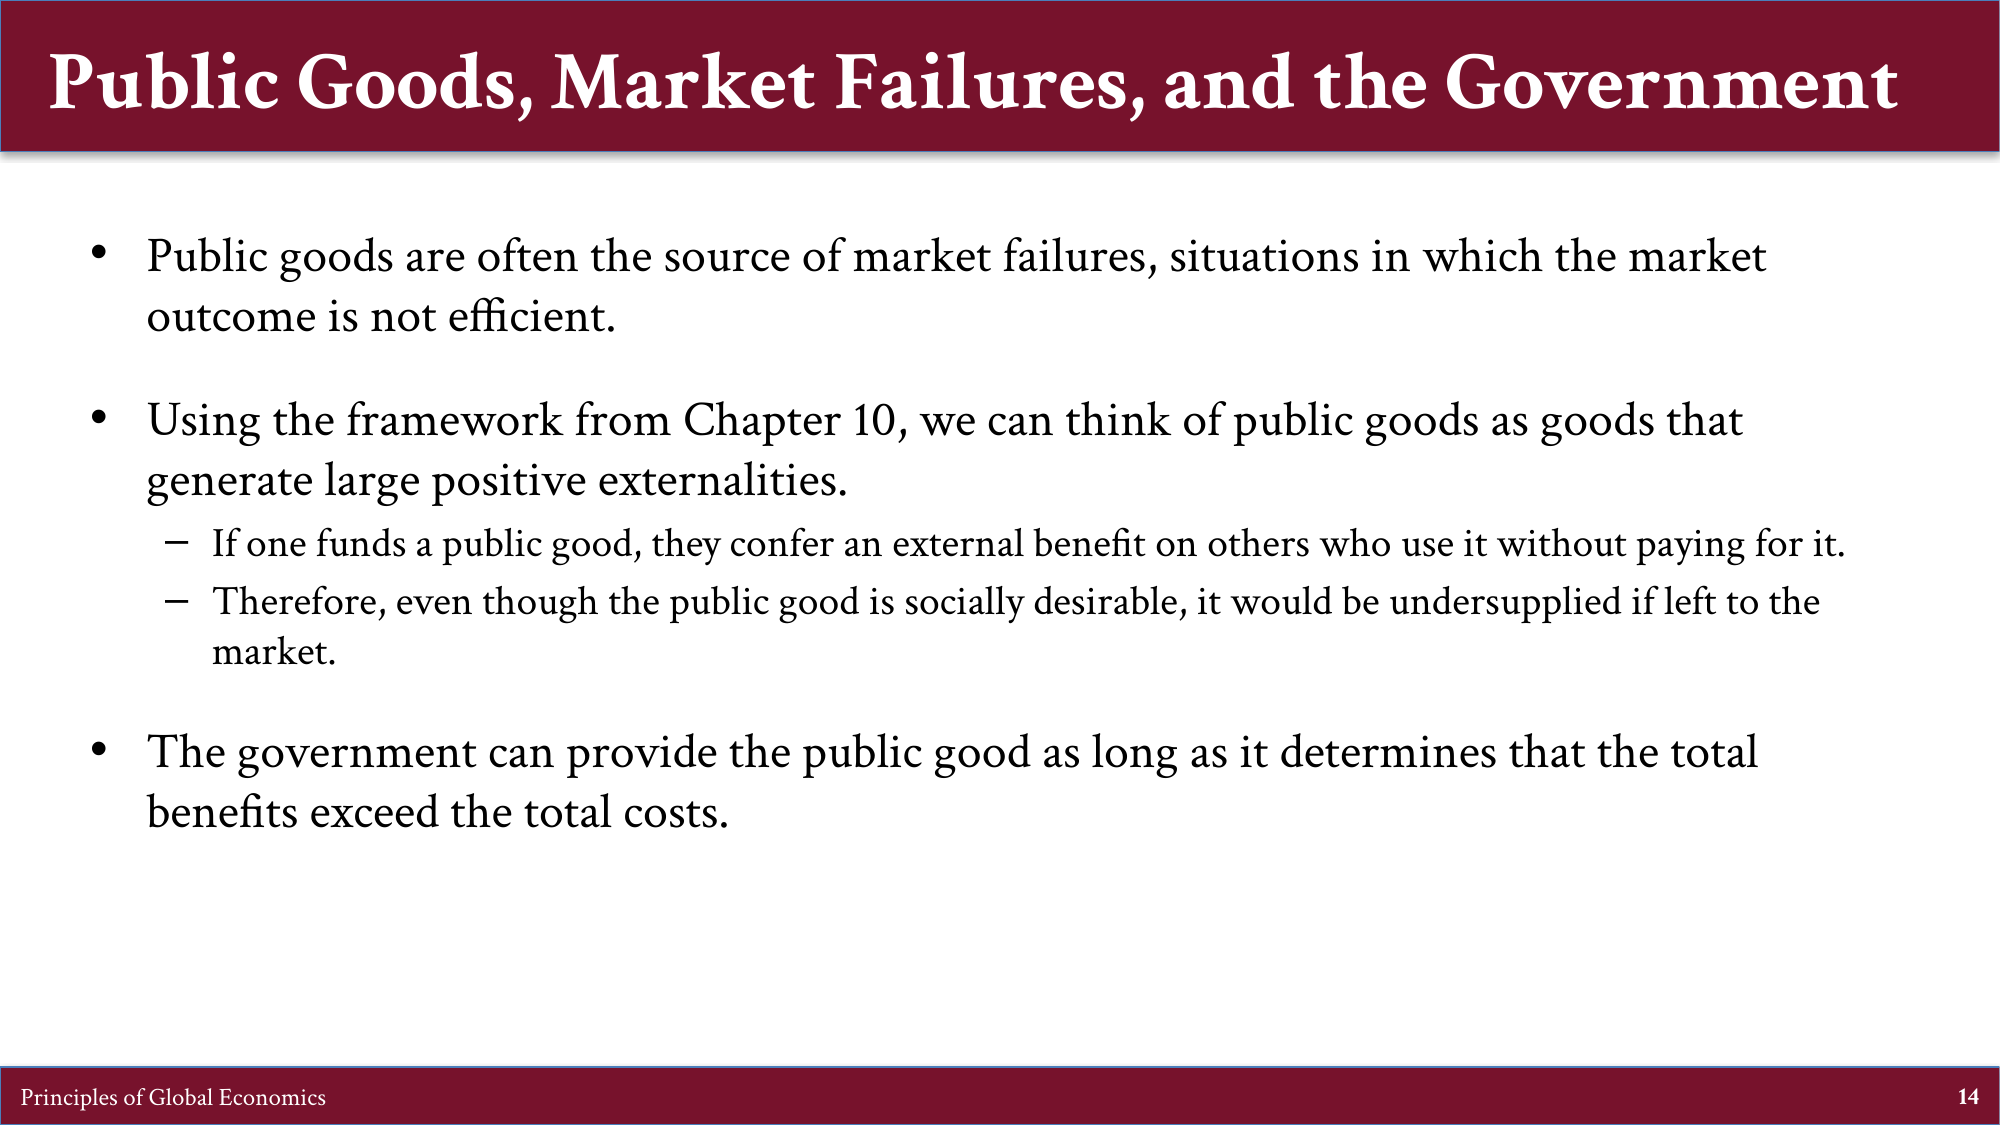

Public Goods, Market Failures, and the Government
Public goods are often the source of market failures, situations in which the market outcome is not efficient.

Using the framework from Chapter 10, we can think of public goods as goods that generate large positive externalities.
If one funds a public good, they confer an external benefit on others who use it without paying for it.
Therefore, even though the public good is socially desirable, it would be undersupplied if left to the market.

The government can provide the public good as long as it determines that the total benefits exceed the total costs.

 Principles of Global Economics
14